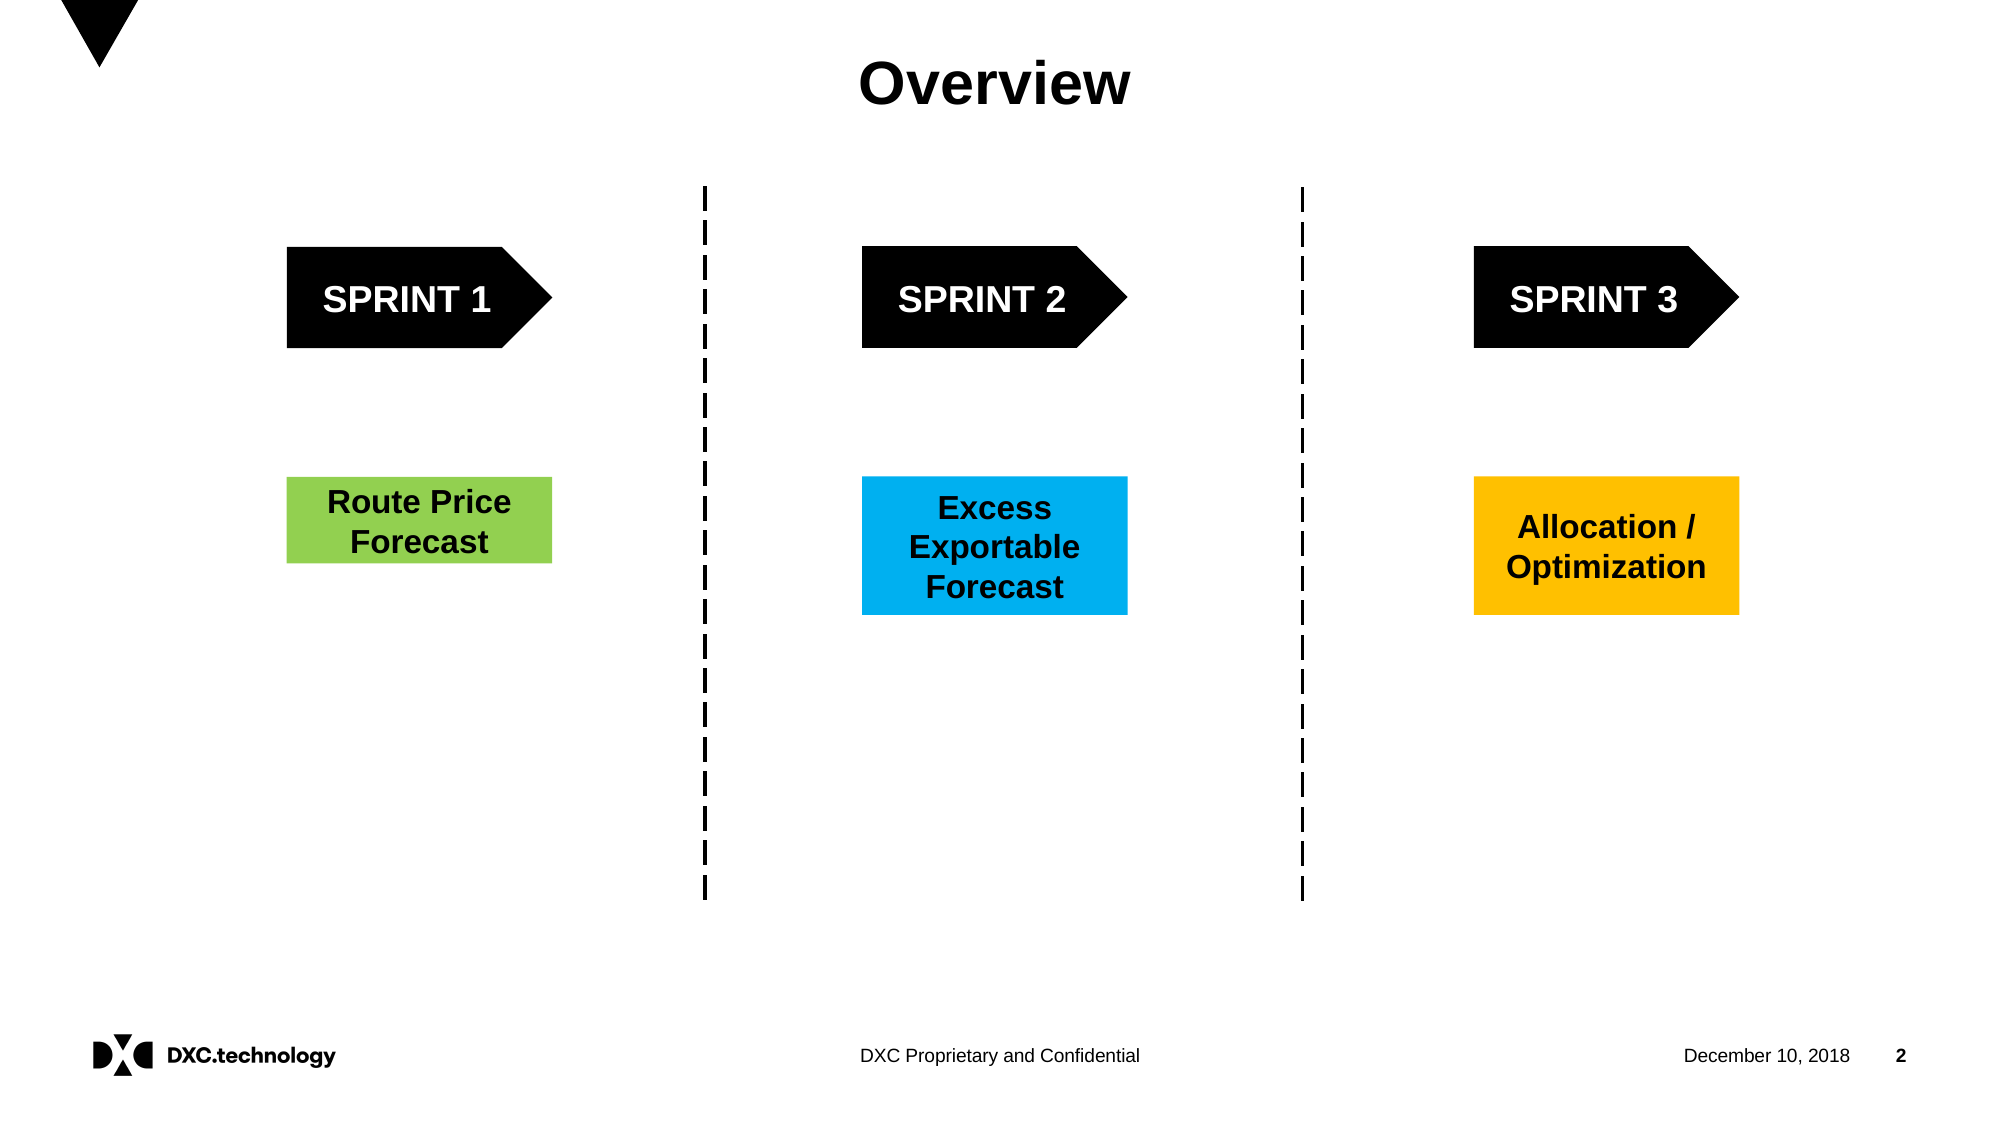

# Overview
SPRINT 2
SPRINT 3
SPRINT 1
Excess Exportable Forecast
Allocation / Optimization
Route Price Forecast